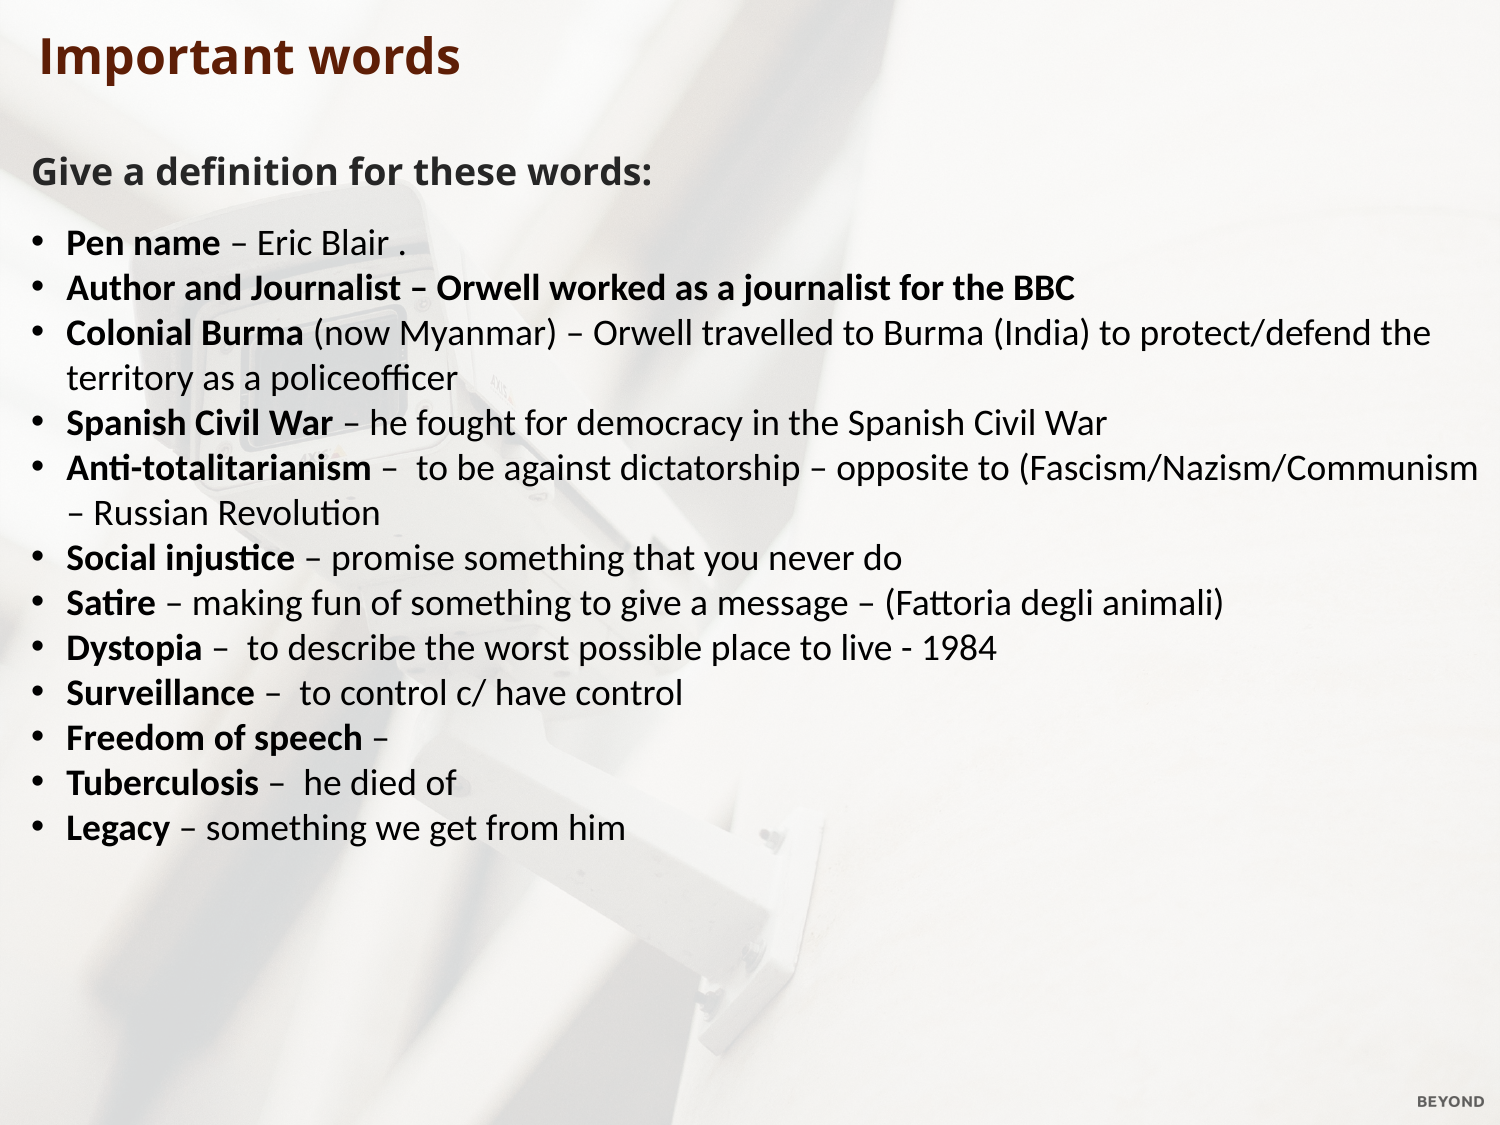

Important words
Give a definition for these words:
Pen name – Eric Blair .
Author and Journalist – Orwell worked as a journalist for the BBC
Colonial Burma (now Myanmar) – Orwell travelled to Burma (India) to protect/defend the territory as a policeofficer
Spanish Civil War – he fought for democracy in the Spanish Civil War
Anti-totalitarianism –  to be against dictatorship – opposite to (Fascism/Nazism/Communism – Russian Revolution
Social injustice – promise something that you never do
Satire – making fun of something to give a message – (Fattoria degli animali)
Dystopia –  to describe the worst possible place to live - 1984
Surveillance –  to control c/ have control
Freedom of speech –
Tuberculosis –  he died of
Legacy – something we get from him